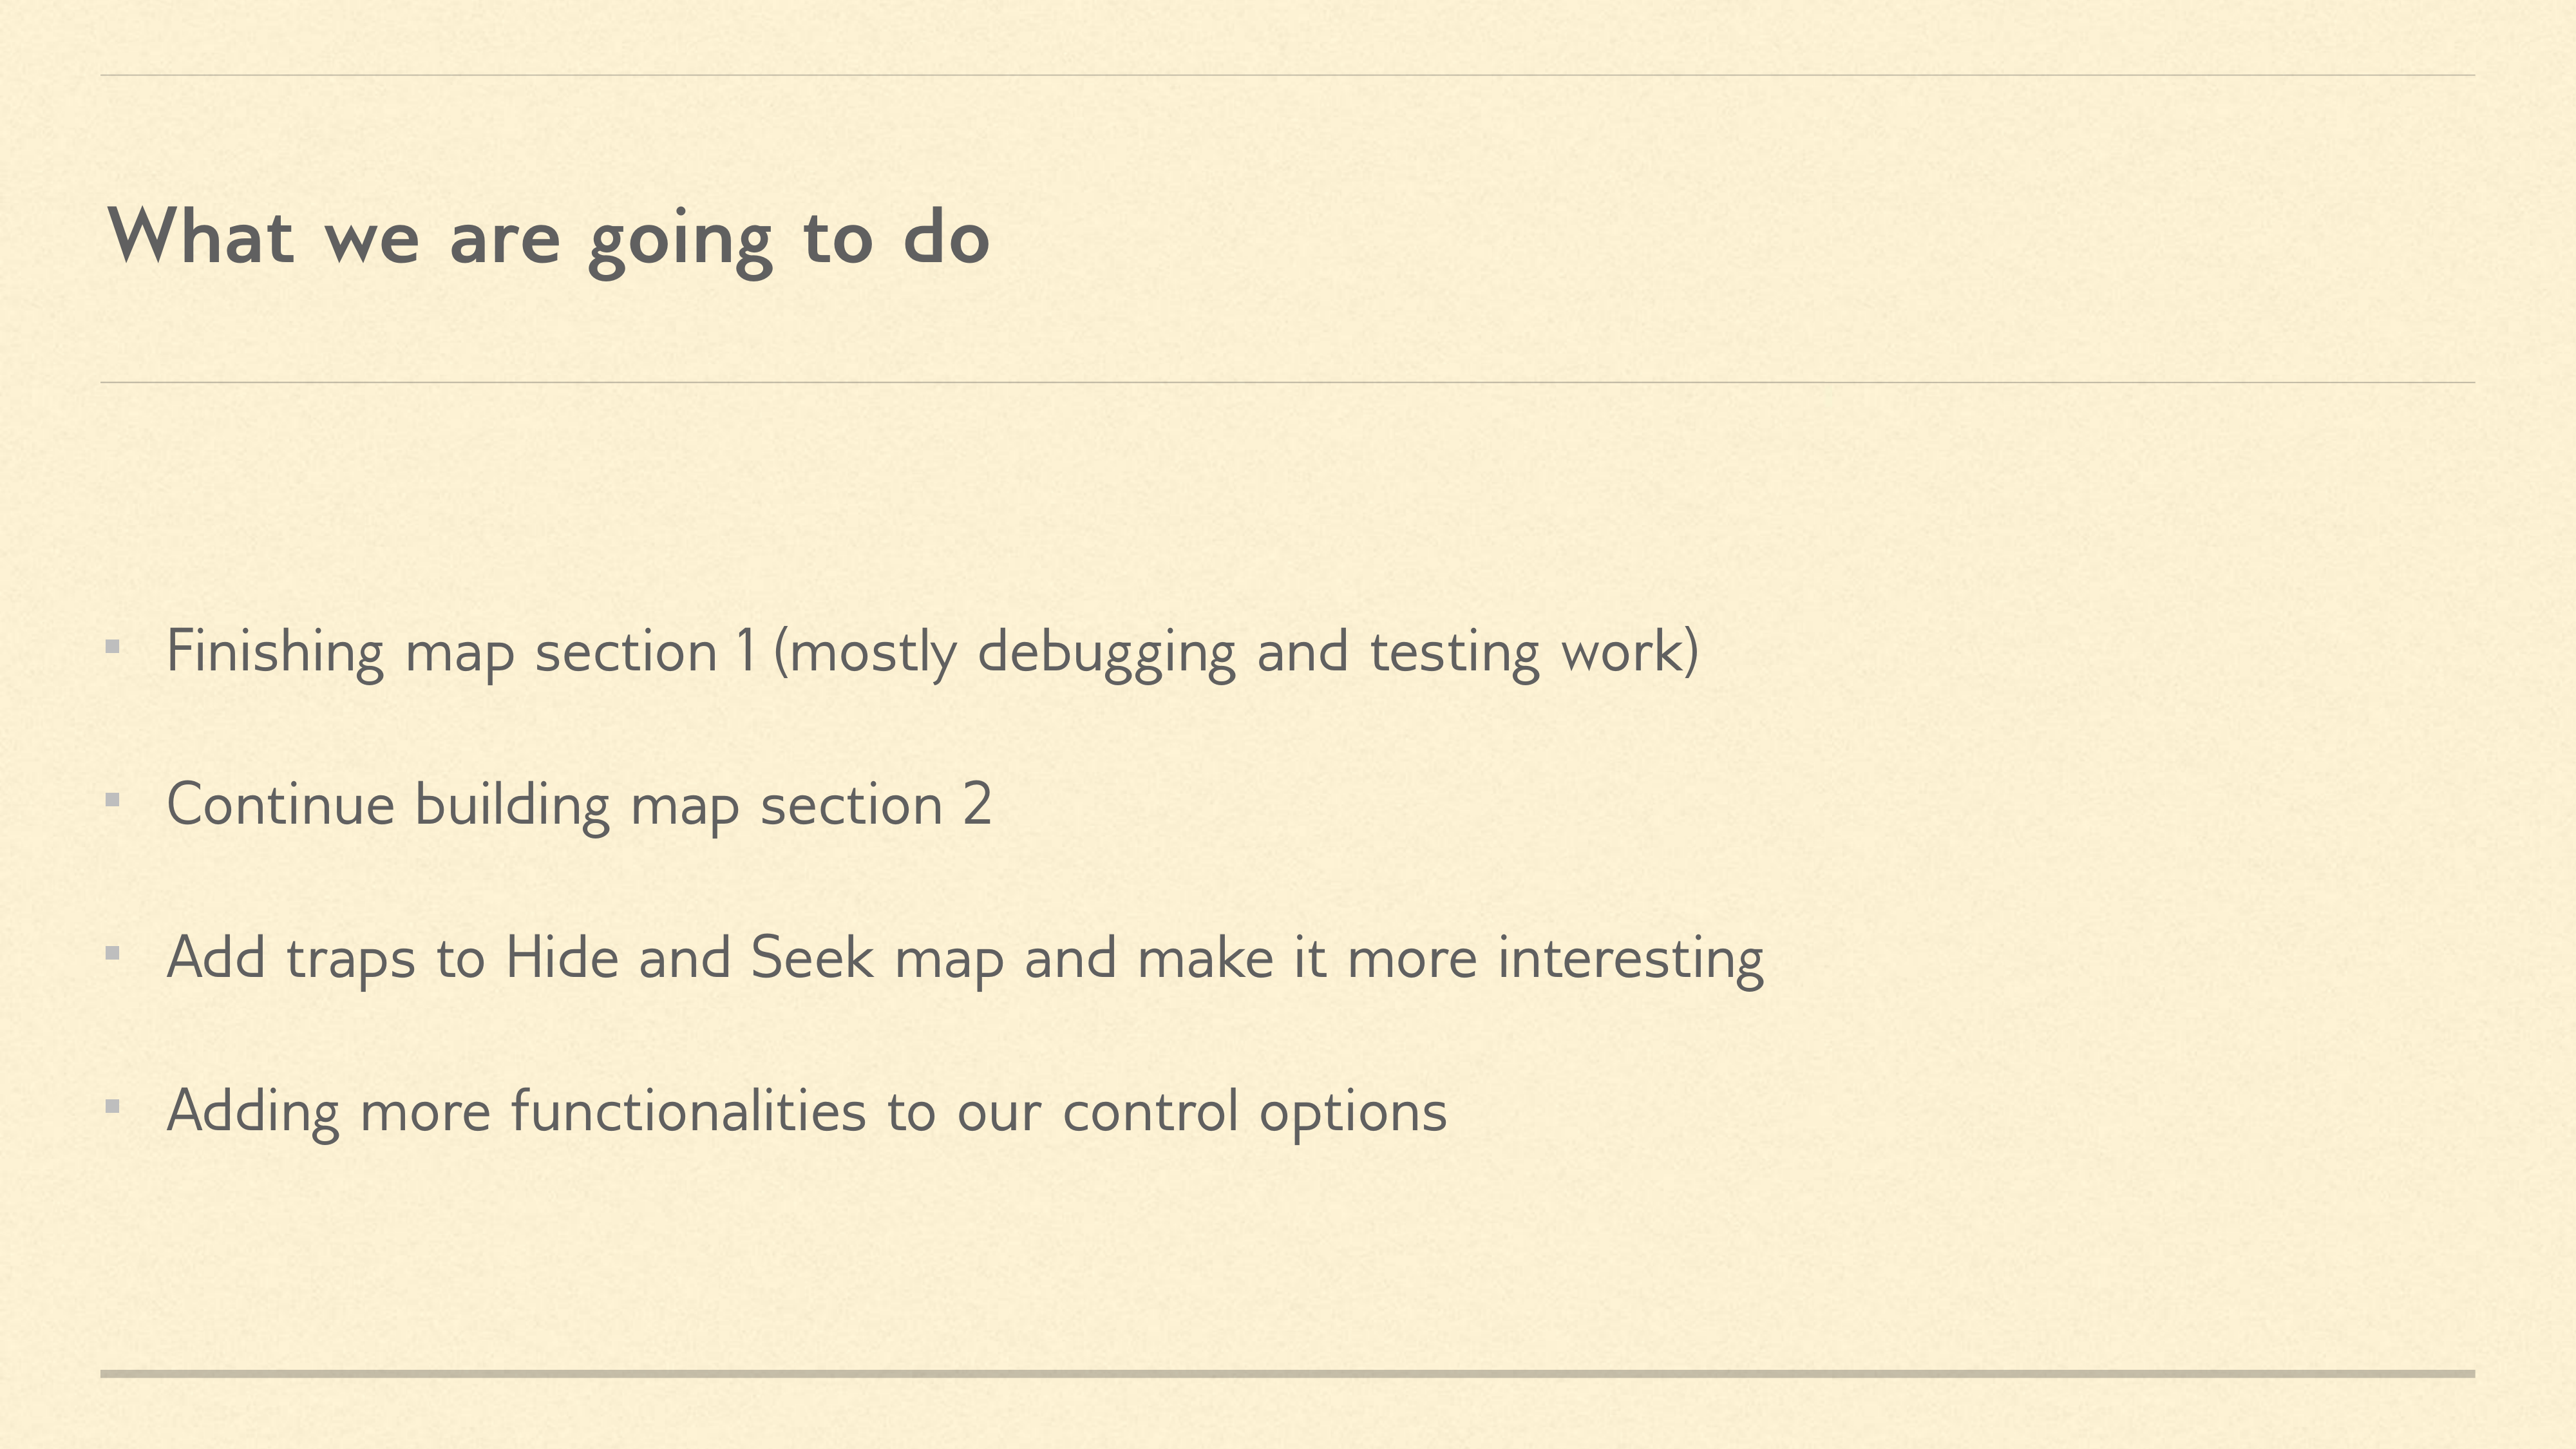

# What we are going to do
Finishing map section 1 (mostly debugging and testing work)
Continue building map section 2
Add traps to Hide and Seek map and make it more interesting
Adding more functionalities to our control options